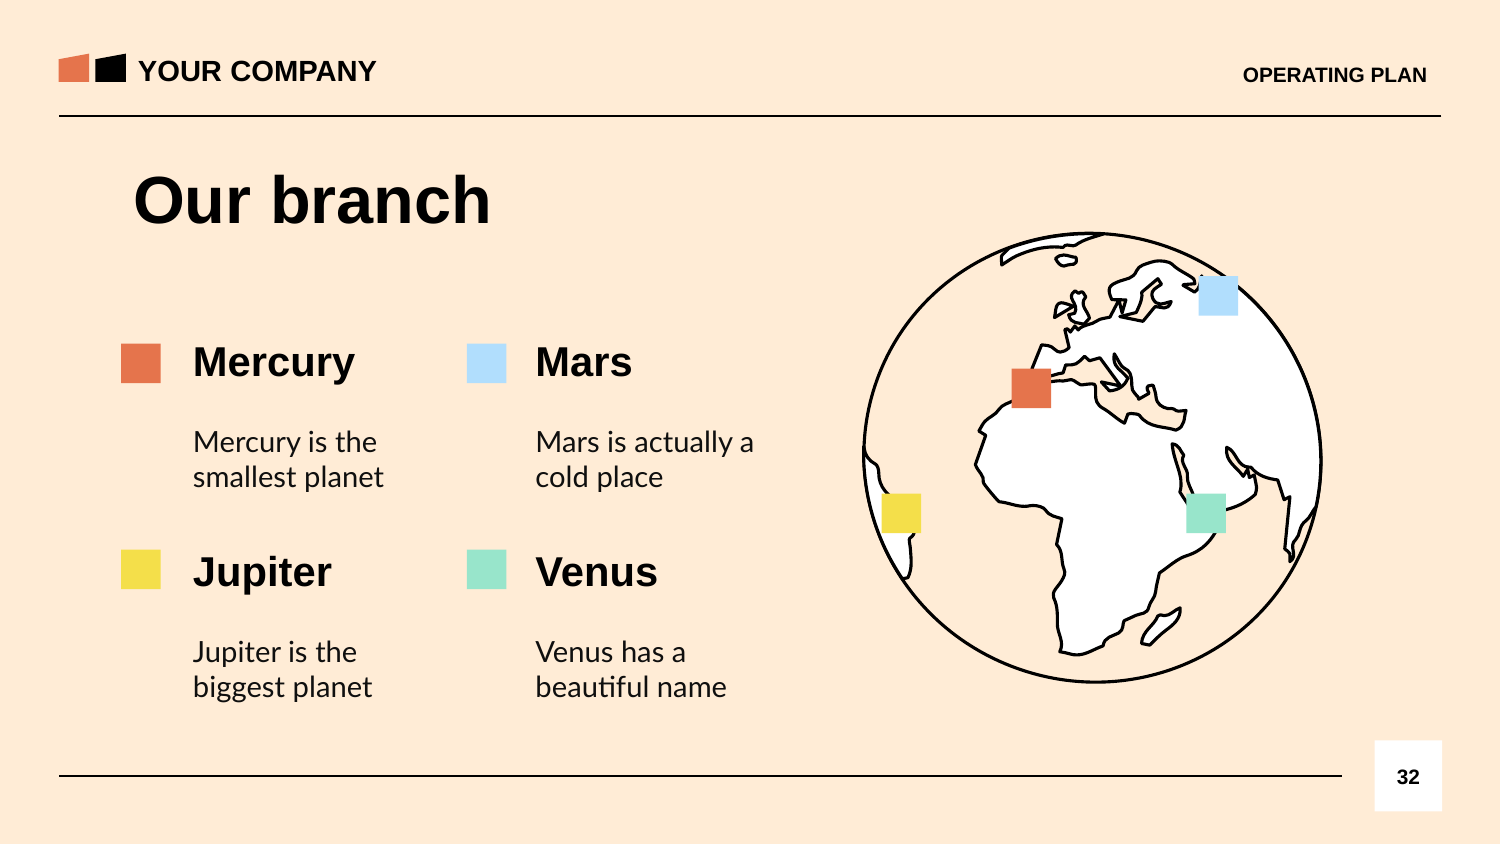

YOUR COMPANY
# OPERATING PLAN

Our branch

Mercury
Mars

Mercury is the smallest planet
Mars is actually a cold place

Jupiter
Venus

Jupiter is the biggest planet
Venus has a beautiful name
32